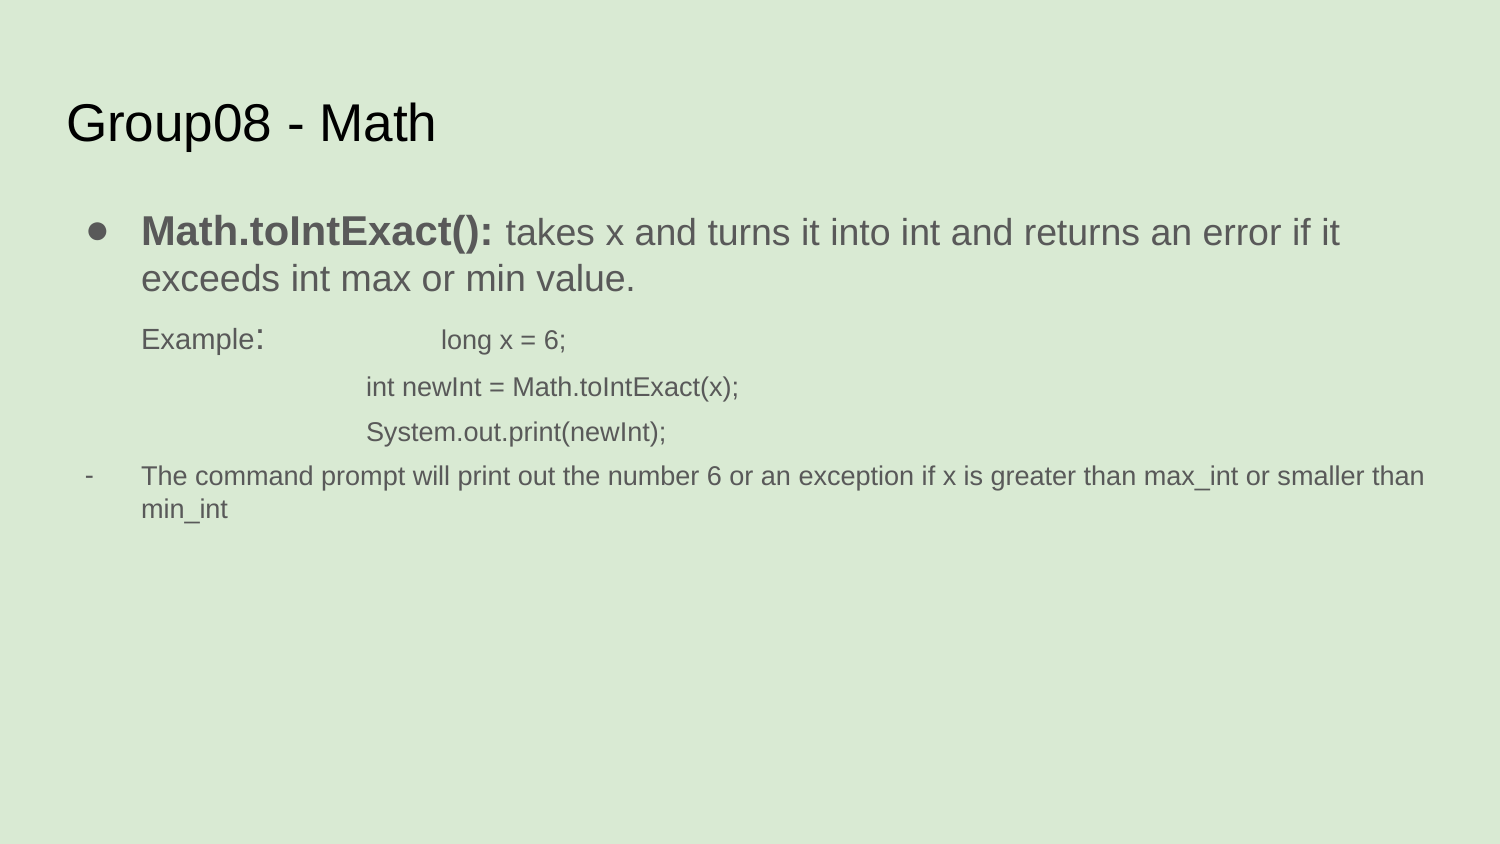

# Group08 - Math

Math.toIntExact(): takes x and turns it into int and returns an error if it exceeds int max or min value.
Example: 		long x = 6;
int newInt = Math.toIntExact(x);
System.out.print(newInt);
The command prompt will print out the number 6 or an exception if x is greater than max_int or smaller than min_int